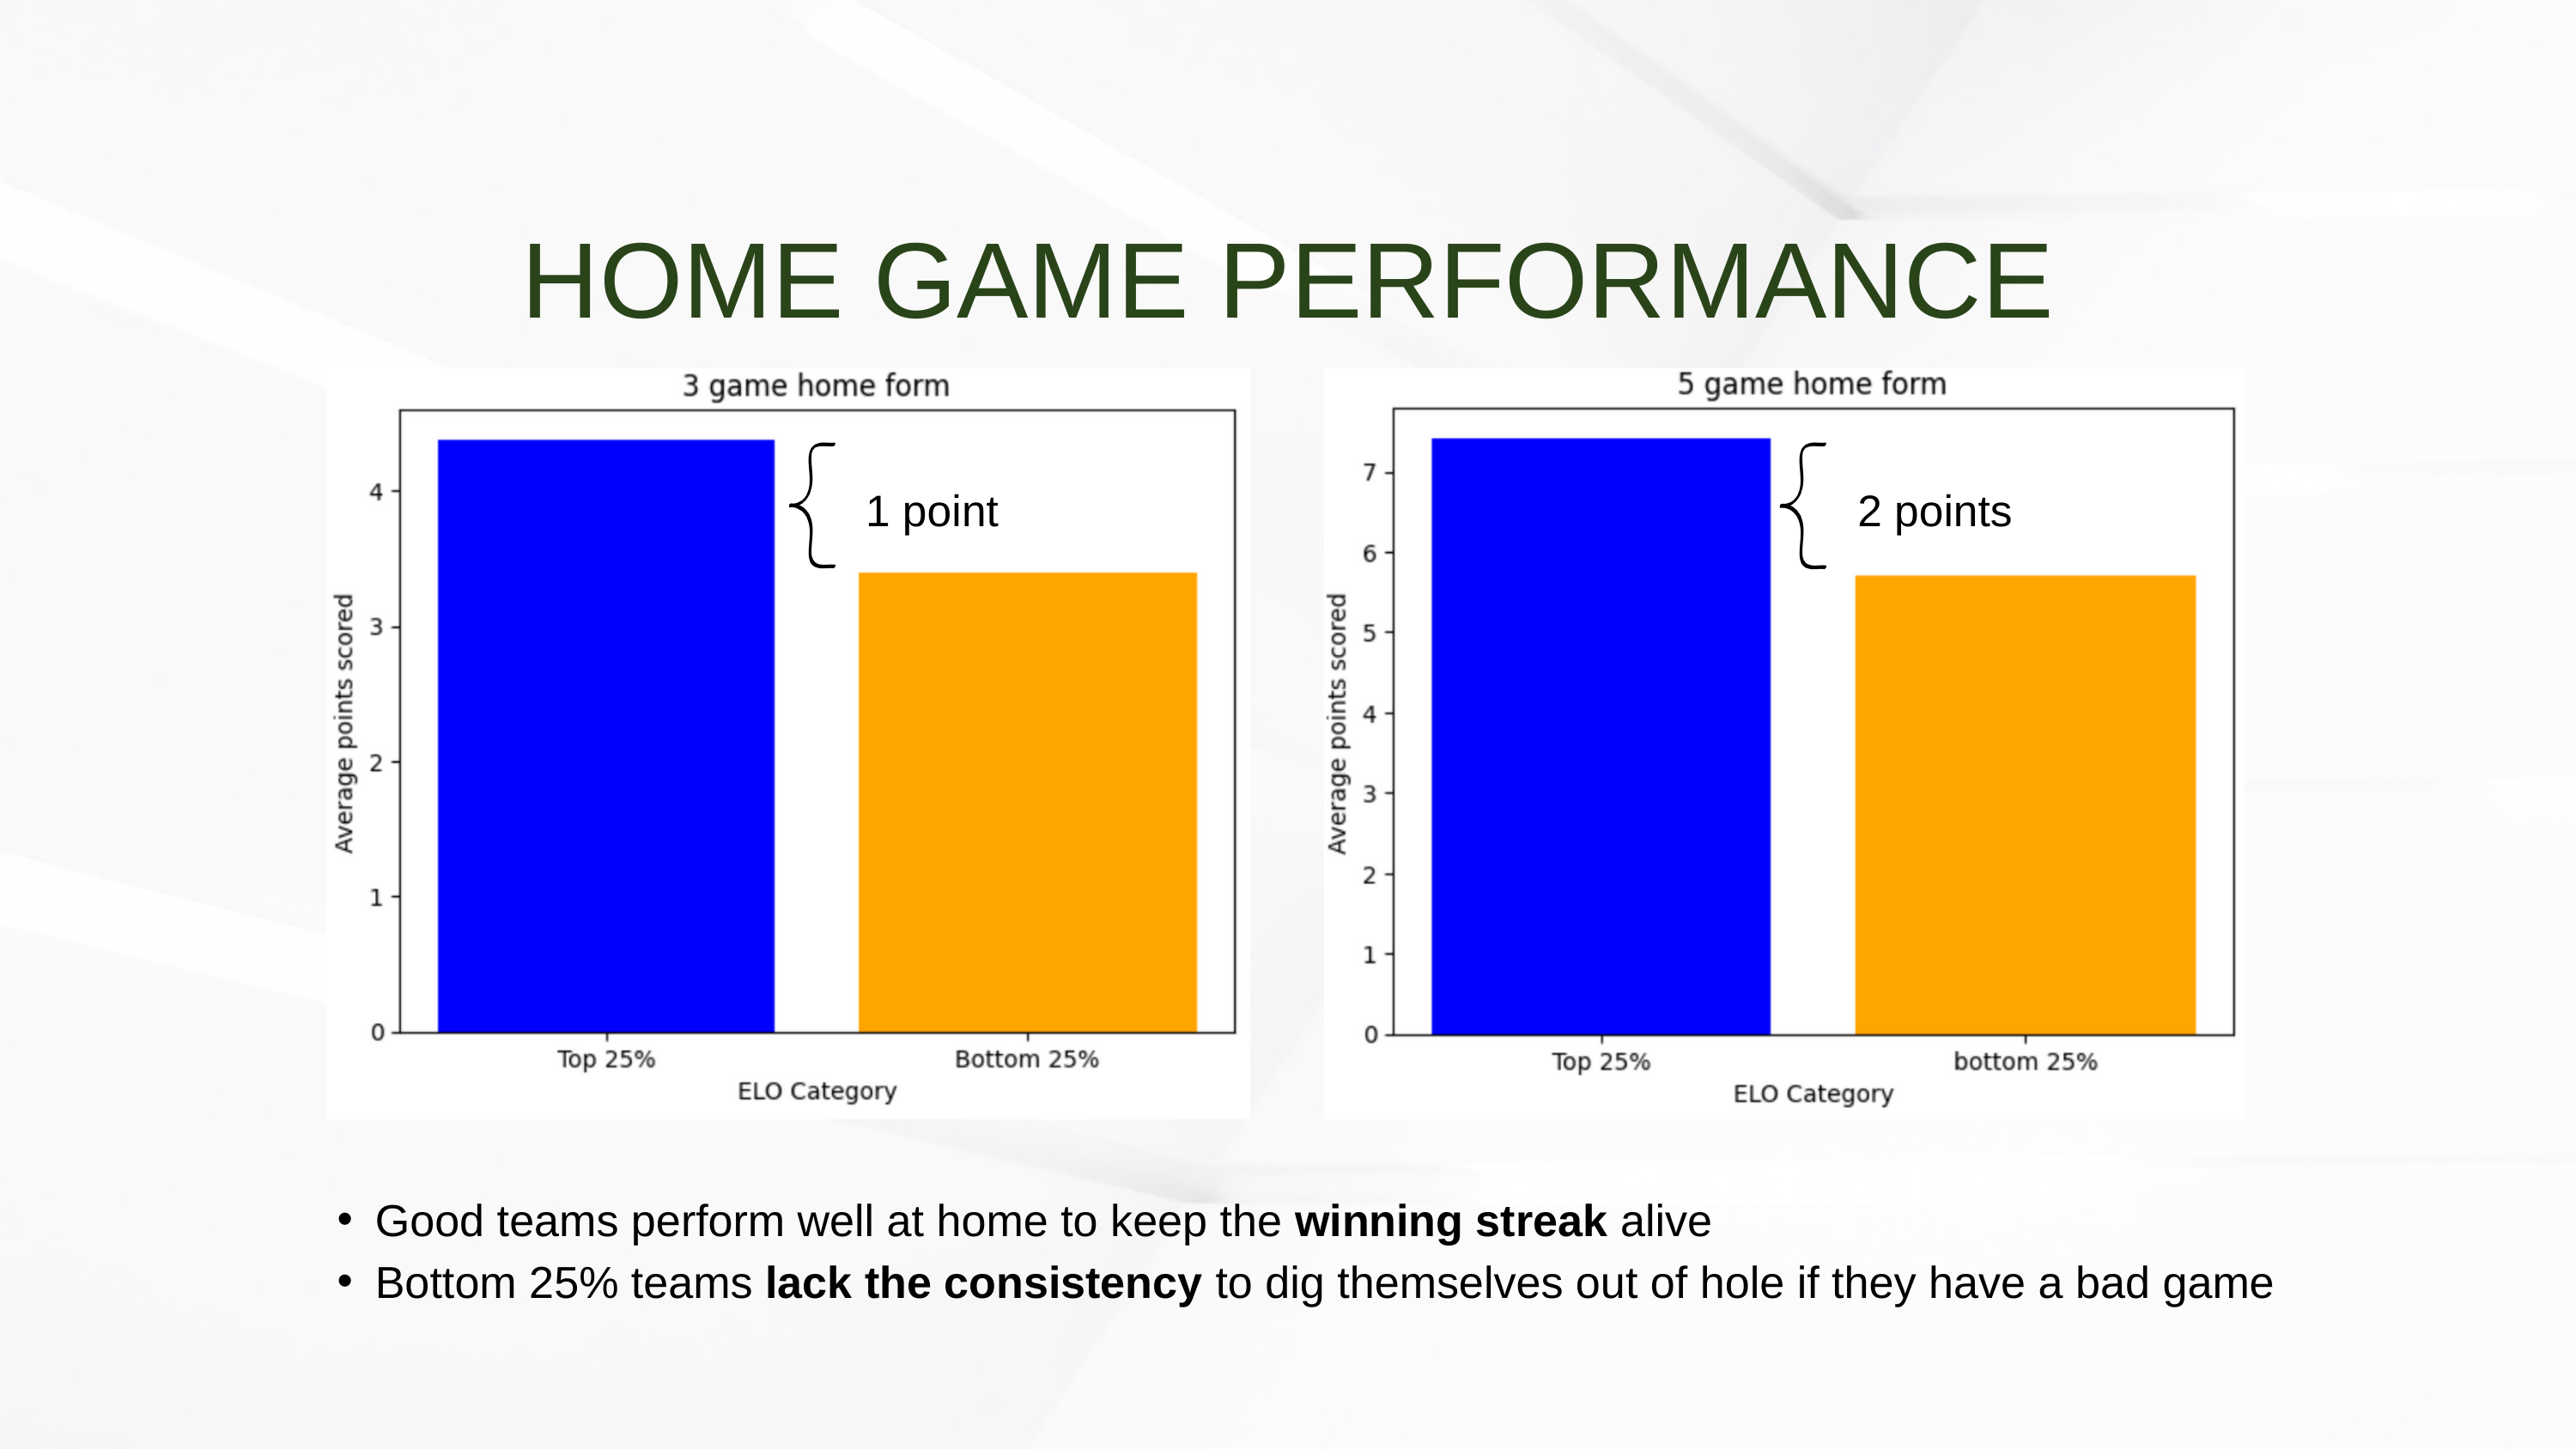

HOME GAME PERFORMANCE

1 point
2 points
Good teams perform well at home to keep the winning streak alive
Bottom 25% teams lack the consistency to dig themselves out of hole if they have a bad game